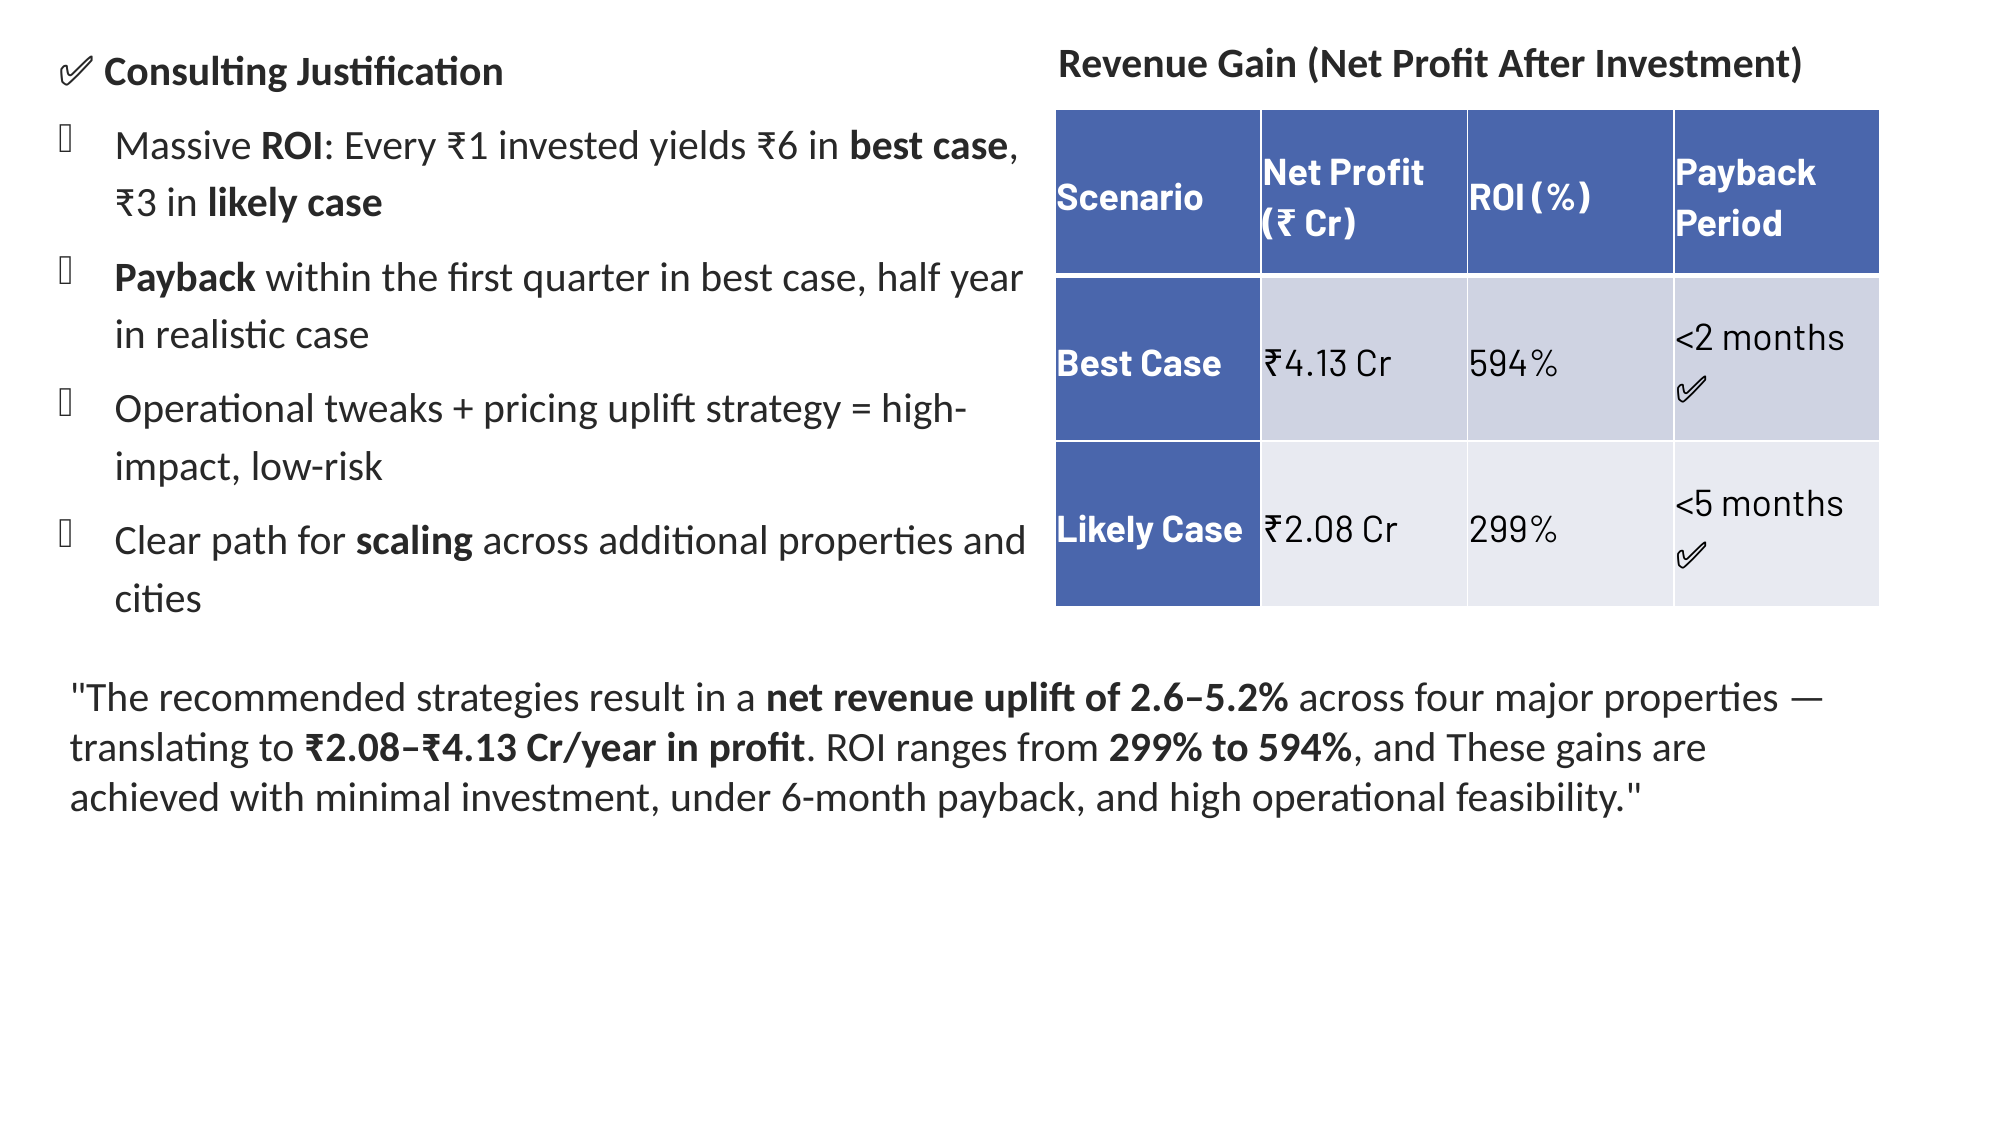

✅ Consulting Justification
Massive ROI: Every ₹1 invested yields ₹6 in best case, ₹3 in likely case
Payback within the first quarter in best case, half year in realistic case
Operational tweaks + pricing uplift strategy = high-impact, low-risk
Clear path for scaling across additional properties and cities
Revenue Gain (Net Profit After Investment)
| Scenario | Net Profit (₹ Cr) | ROI (%) | Payback Period |
| --- | --- | --- | --- |
| Best Case | ₹4.13 Cr | 594% | <2 months ✅ |
| Likely Case | ₹2.08 Cr | 299% | <5 months ✅ |
"The recommended strategies result in a net revenue uplift of 2.6–5.2% across four major properties — translating to ₹2.08–₹4.13 Cr/year in profit. ROI ranges from 299% to 594%, and These gains are achieved with minimal investment, under 6-month payback, and high operational feasibility."